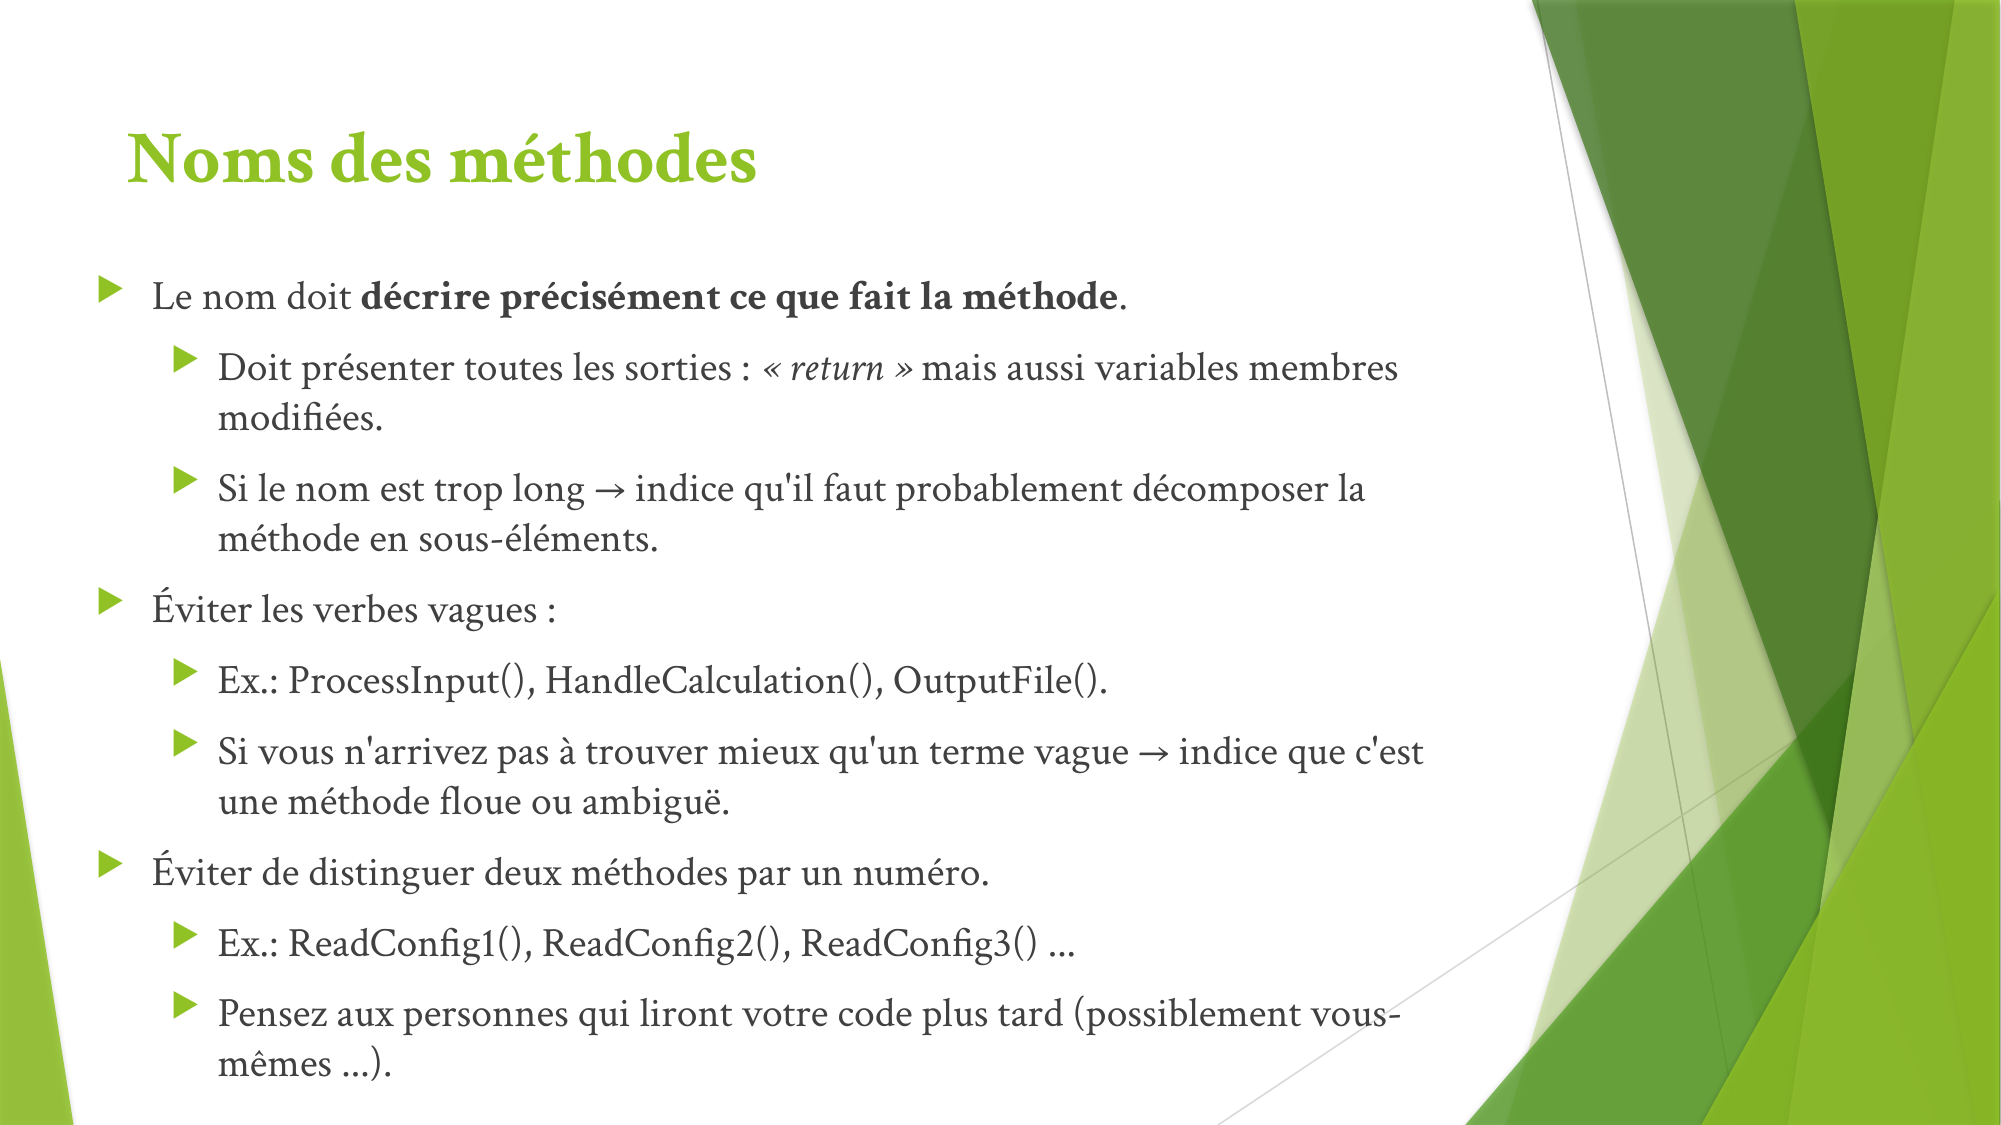

# Noms des méthodes
Le nom doit décrire précisément ce que fait la méthode.
Doit présenter toutes les sorties : « return » mais aussi variables membres modifiées.
Si le nom est trop long → indice qu'il faut probablement décomposer la méthode en sous-éléments.
Éviter les verbes vagues :
Ex.: ProcessInput(), HandleCalculation(), OutputFile().
Si vous n'arrivez pas à trouver mieux qu'un terme vague → indice que c'est une méthode floue ou ambiguë.
Éviter de distinguer deux méthodes par un numéro.
Ex.: ReadConfig1(), ReadConfig2(), ReadConfig3() ...
Pensez aux personnes qui liront votre code plus tard (possiblement vous-mêmes ...).